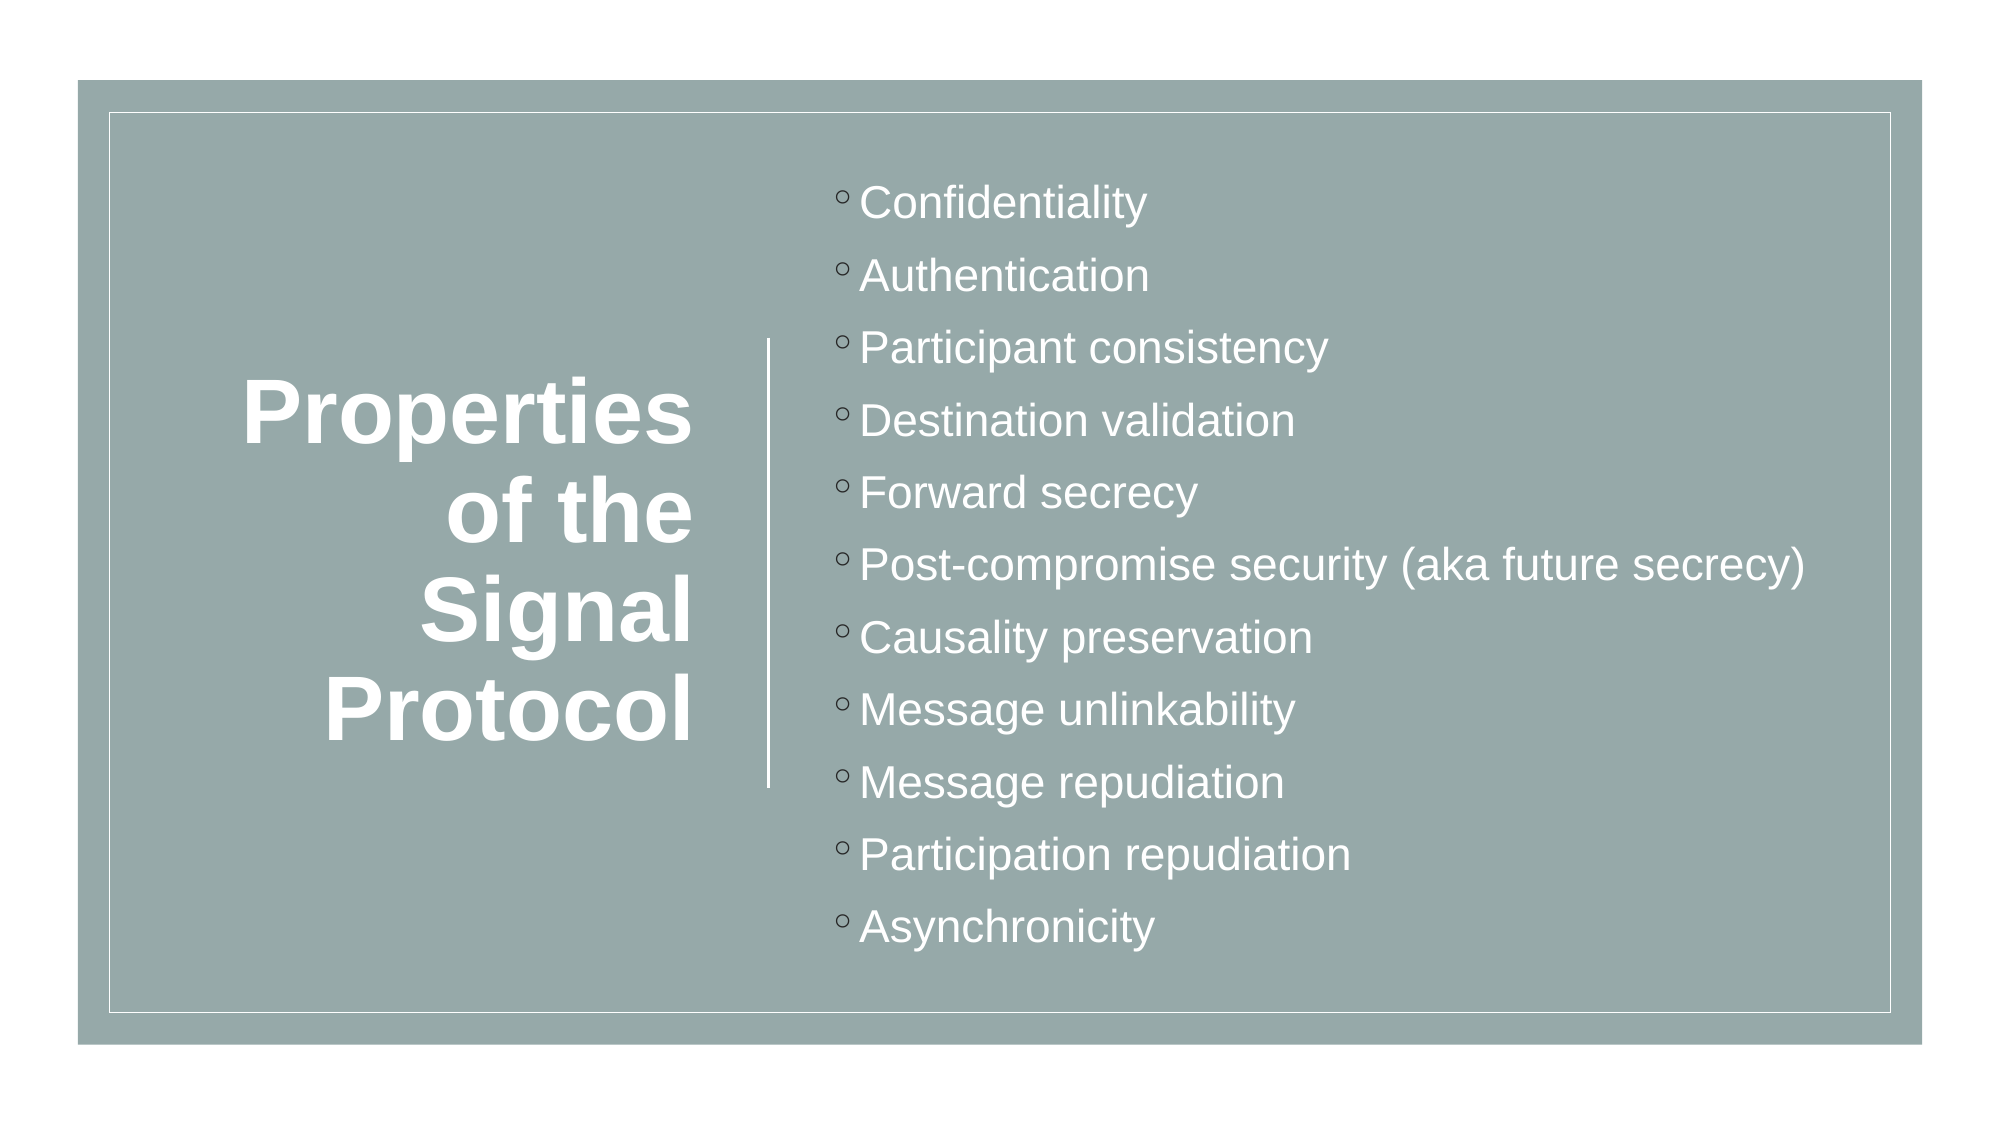

# Properties of the Signal Protocol
Confidentiality
Authentication
Participant consistency
Destination validation
Forward secrecy
Post-compromise security (aka future secrecy)
Causality preservation
Message unlinkability
Message repudiation
Participation repudiation
Asynchronicity